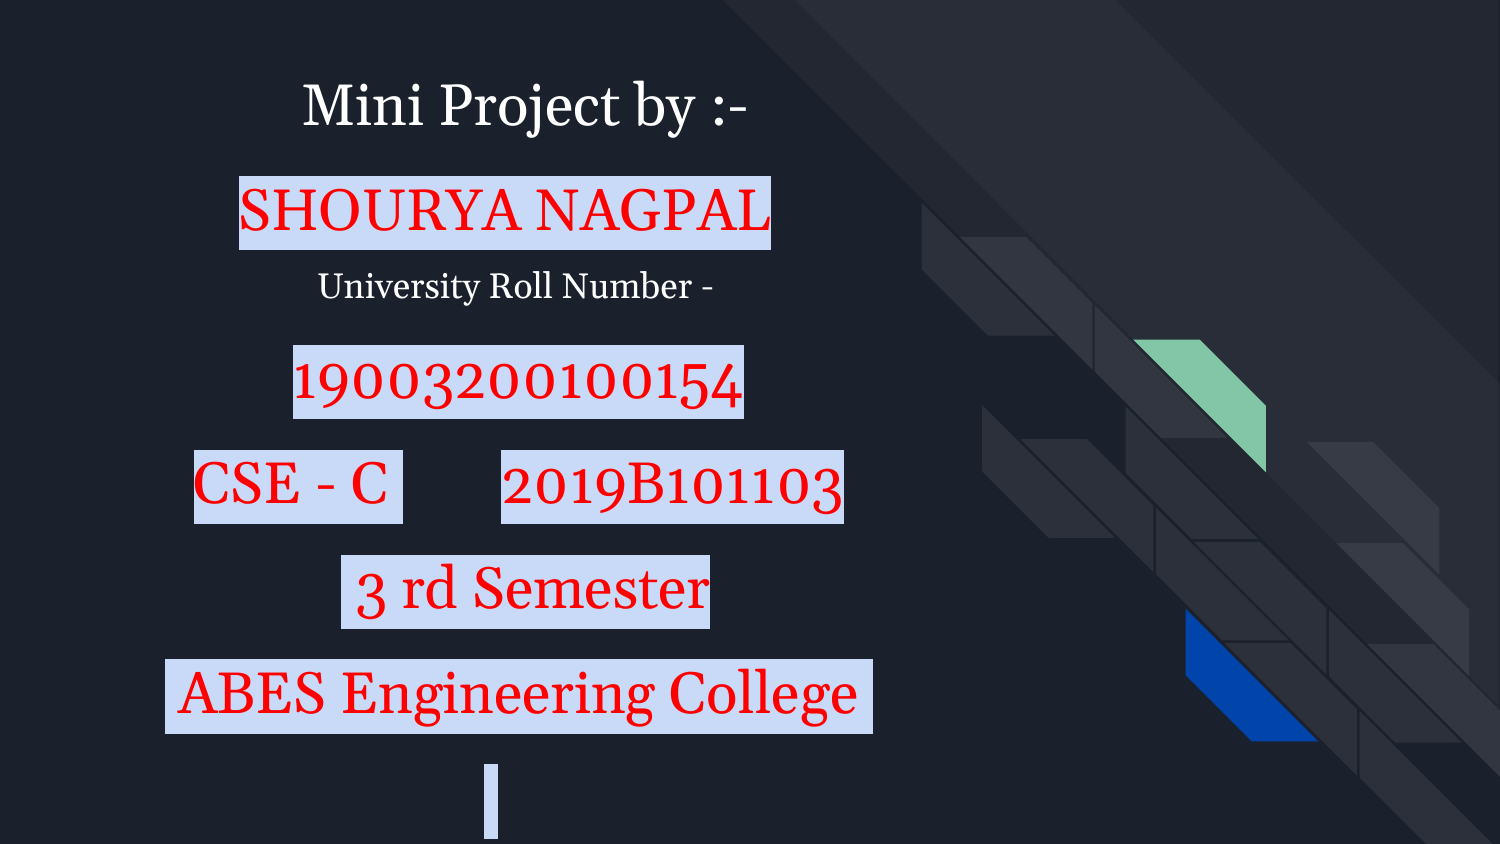

# Mini Project by :-
  SHOURYA NAGPAL
      University Roll Number -
                  19003200100154
    CSE - C        2019B101103
      3 rd Semester
     ABES Engineering College